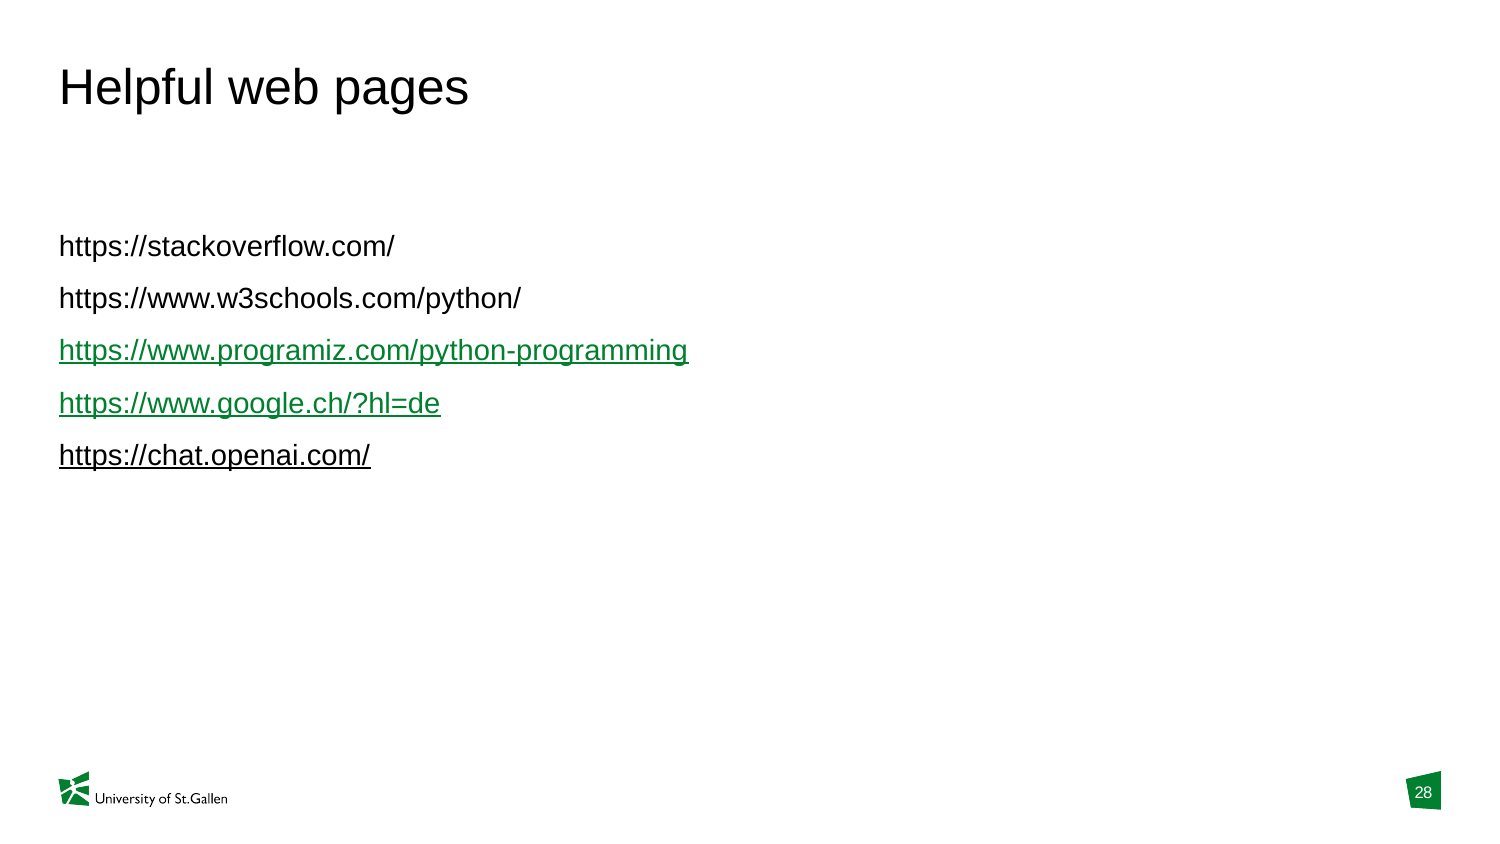

# Helpful web pages
https://stackoverflow.com/
https://www.w3schools.com/python/
https://www.programiz.com/python-programming
https://www.google.ch/?hl=de
https://chat.openai.com/

28